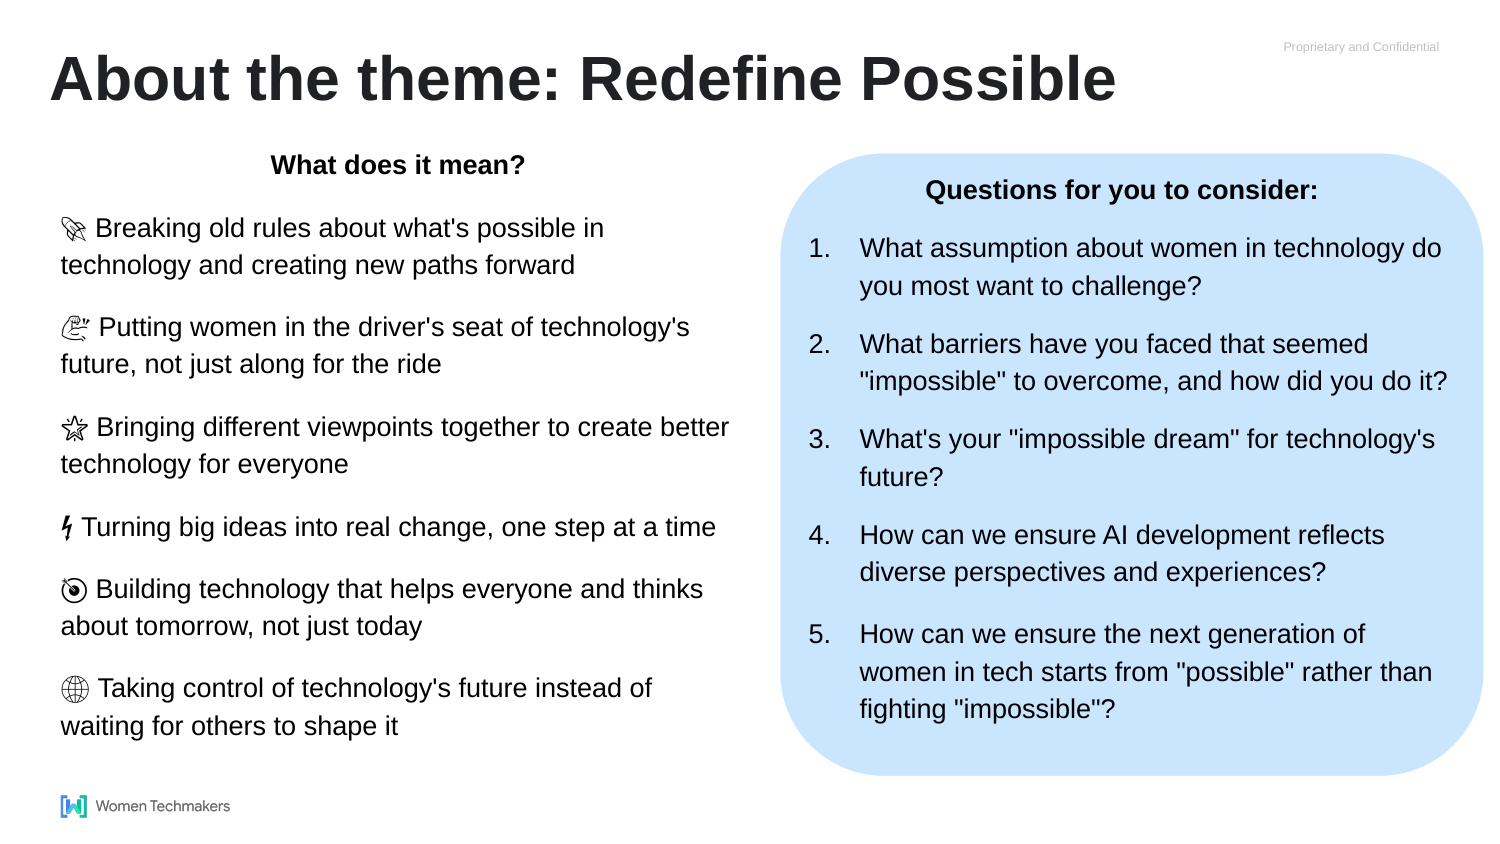

About the theme: Redefine Possible
What does it mean?
🚀 Breaking old rules about what's possible in technology and creating new paths forward
💪 Putting women in the driver's seat of technology's future, not just along for the ride
🌟 Bringing different viewpoints together to create better technology for everyone
⚡ Turning big ideas into real change, one step at a time
🎯 Building technology that helps everyone and thinks about tomorrow, not just today
🌐 Taking control of technology's future instead of waiting for others to shape it

Questions for you to consider:
What assumption about women in technology do you most want to challenge?
What barriers have you faced that seemed "impossible" to overcome, and how did you do it?
What's your "impossible dream" for technology's future?
How can we ensure AI development reflects diverse perspectives and experiences?
How can we ensure the next generation of women in tech starts from "possible" rather than fighting "impossible"?